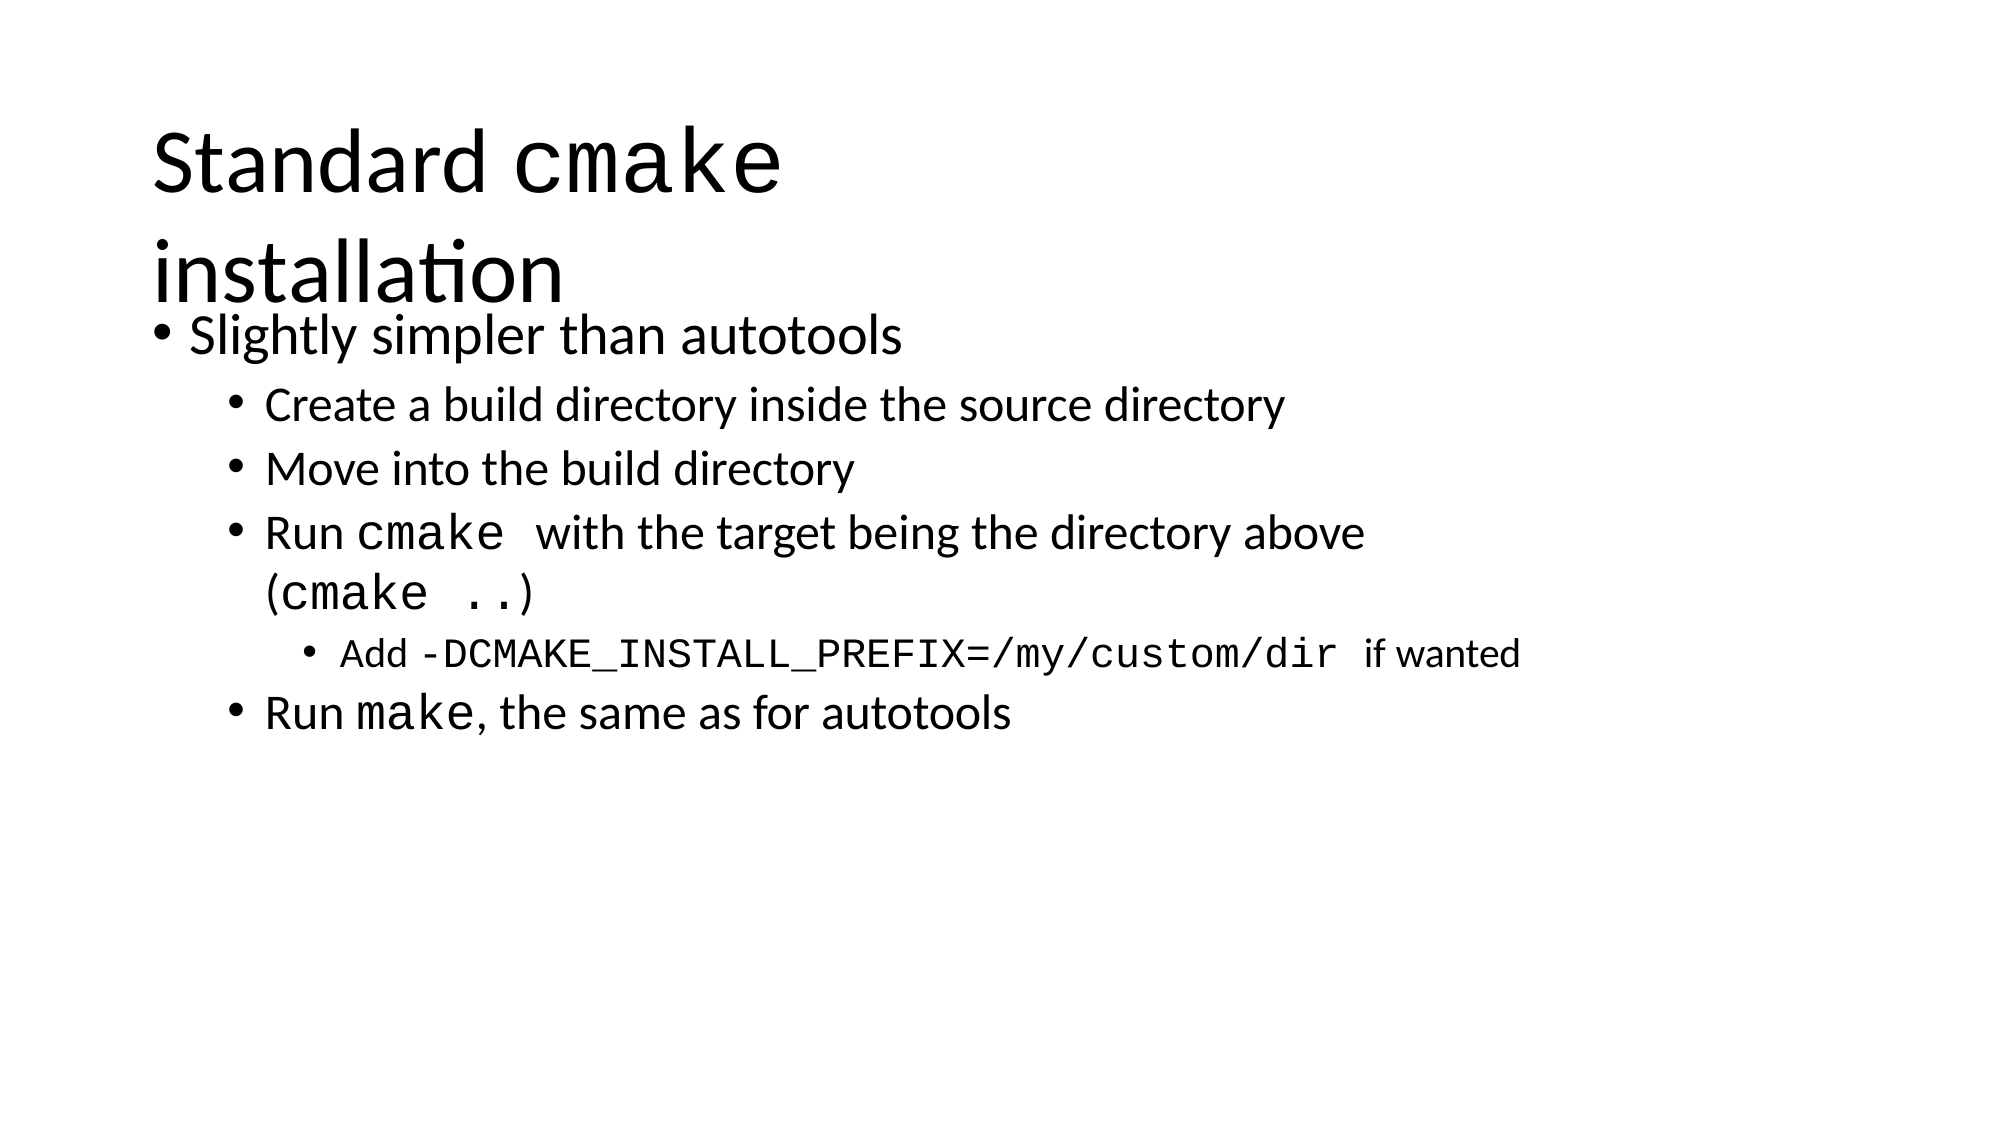

# Standard cmake installation
Slightly simpler than autotools
Create a build directory inside the source directory
Move into the build directory
Run cmake with the target being the directory above	(cmake ..)
Add -DCMAKE_INSTALL_PREFIX=/my/custom/dir if wanted
Run make, the same as for autotools